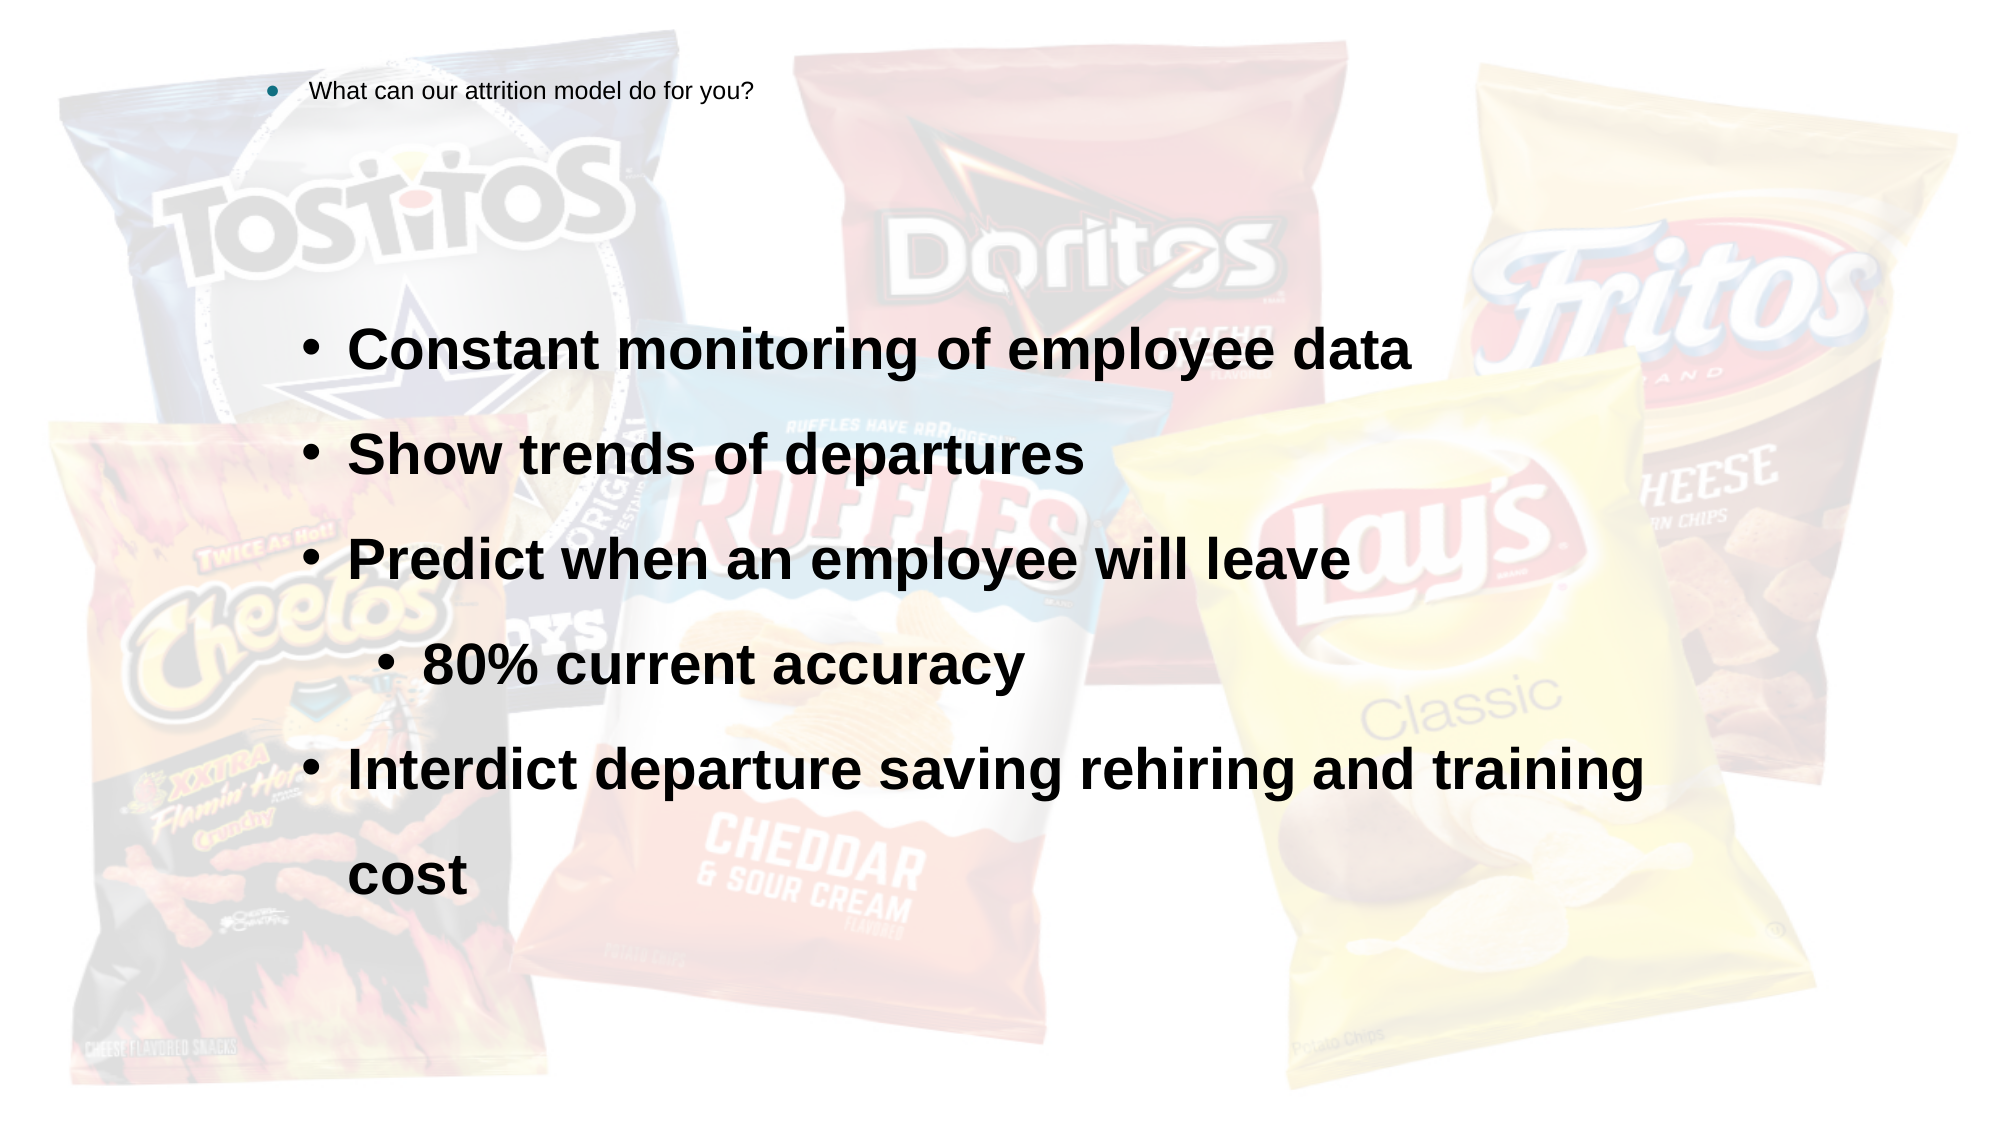

# What can our attrition model do for you?
Constant monitoring of employee data
Show trends of departures
Predict when an employee will leave
80% current accuracy
Interdict departure saving rehiring and training cost